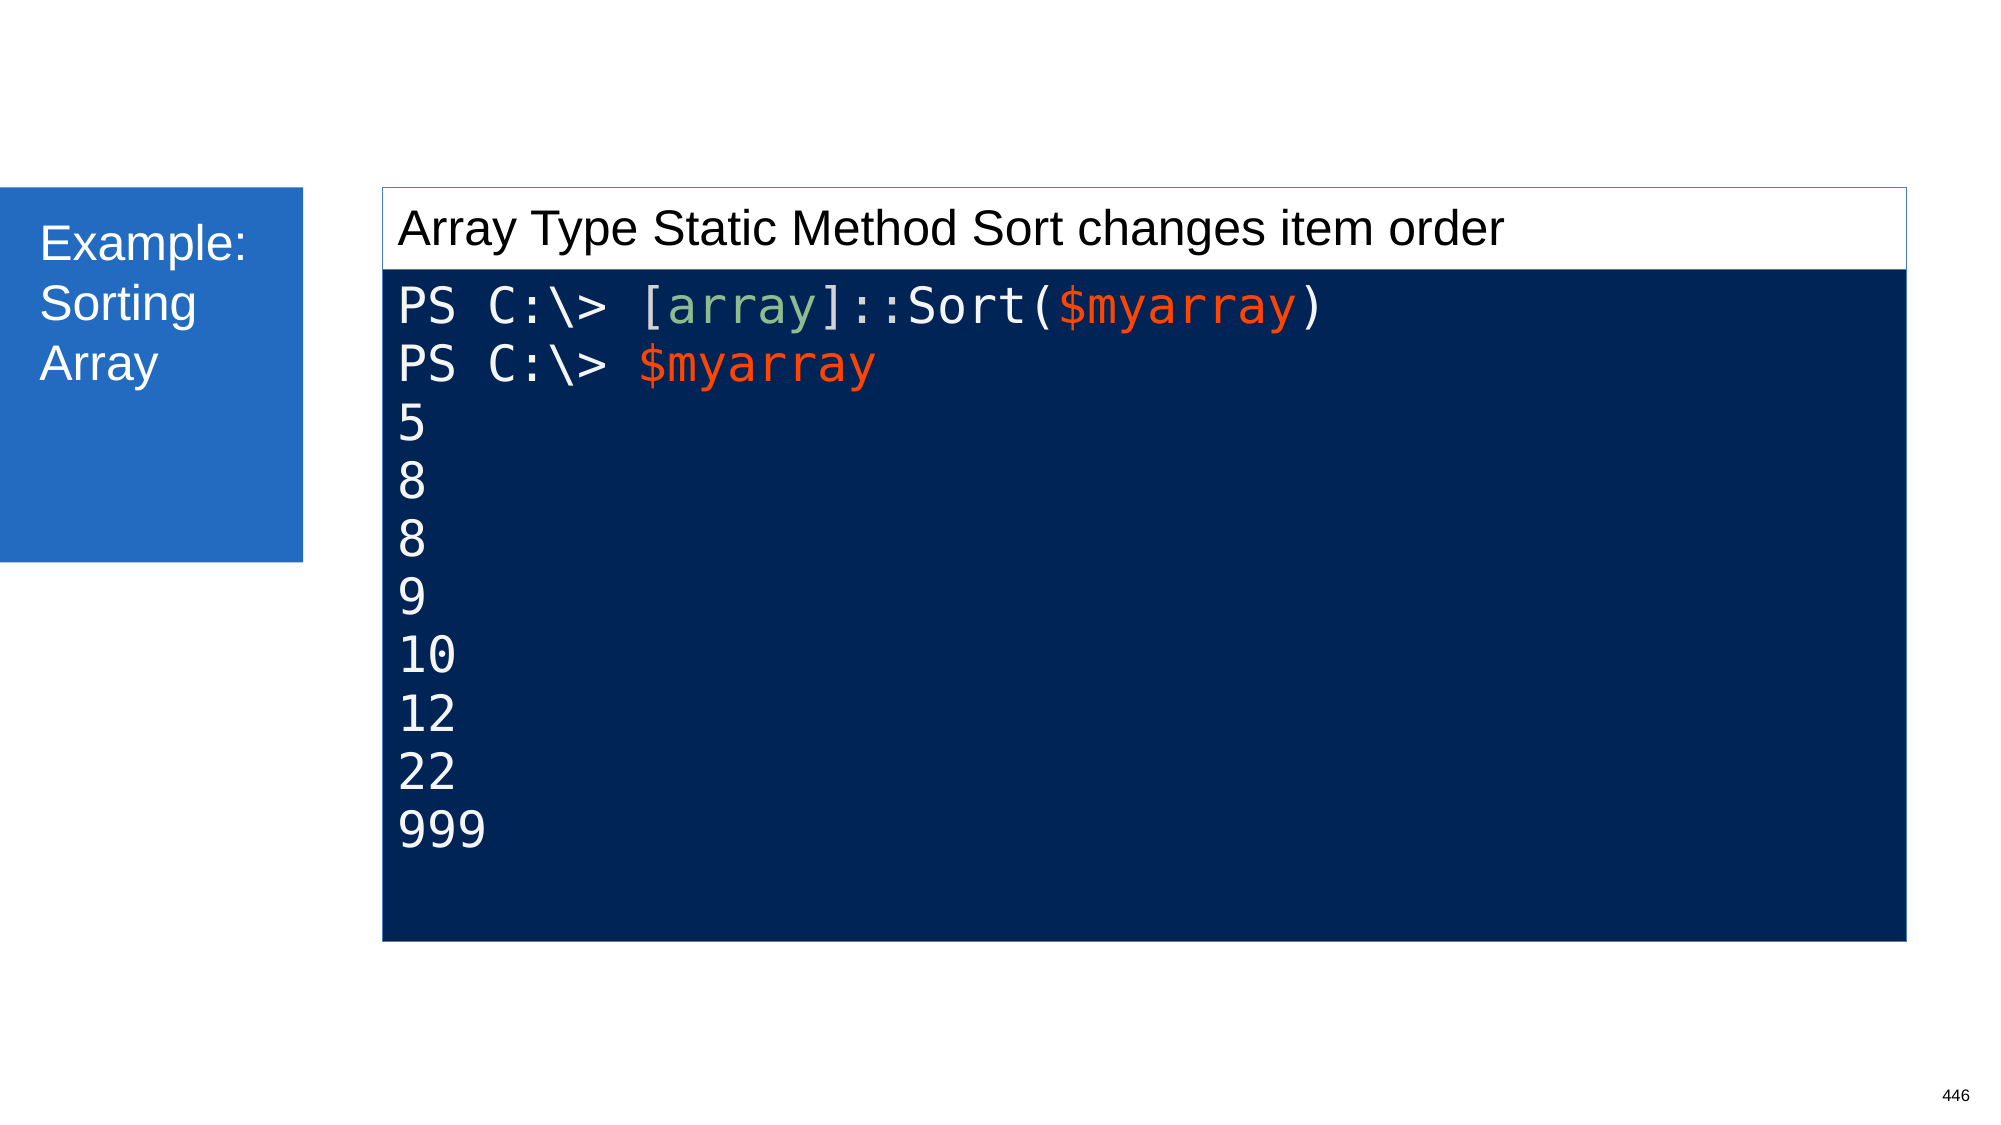

Example:
Sorting Array
| Array Type Static Method Sort changes item order |
| --- |
| PS C:\> [array]::Sort($myarray) PS C:\> $myarray 5 8 8 9 10 12 22 999 |
446